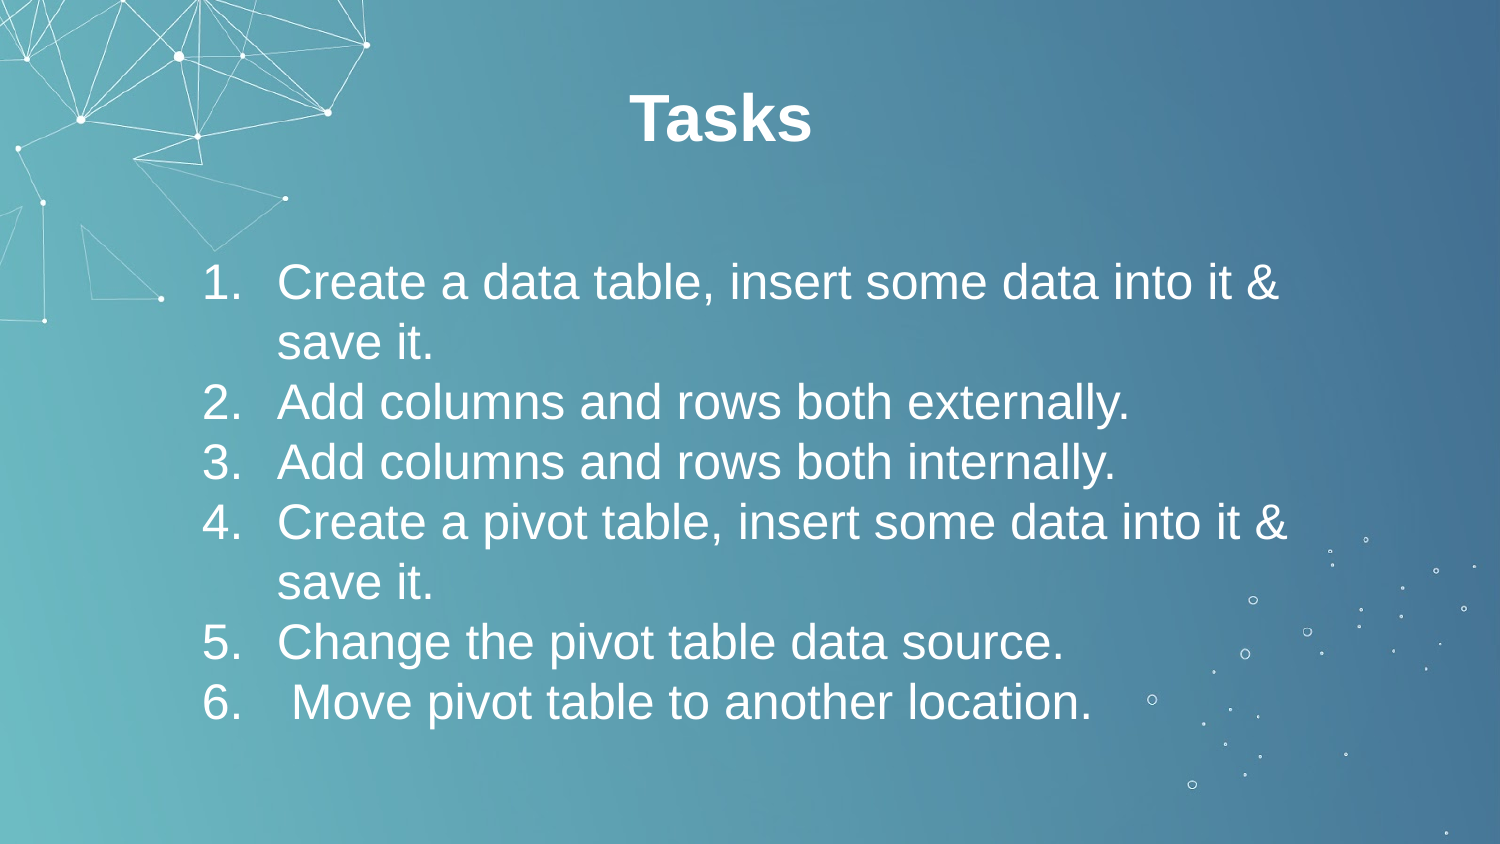

# Tasks
Create a data table, insert some data into it & save it.
Add columns and rows both externally.
Add columns and rows both internally.
Create a pivot table, insert some data into it & save it.
Change the pivot table data source.
 Move pivot table to another location.